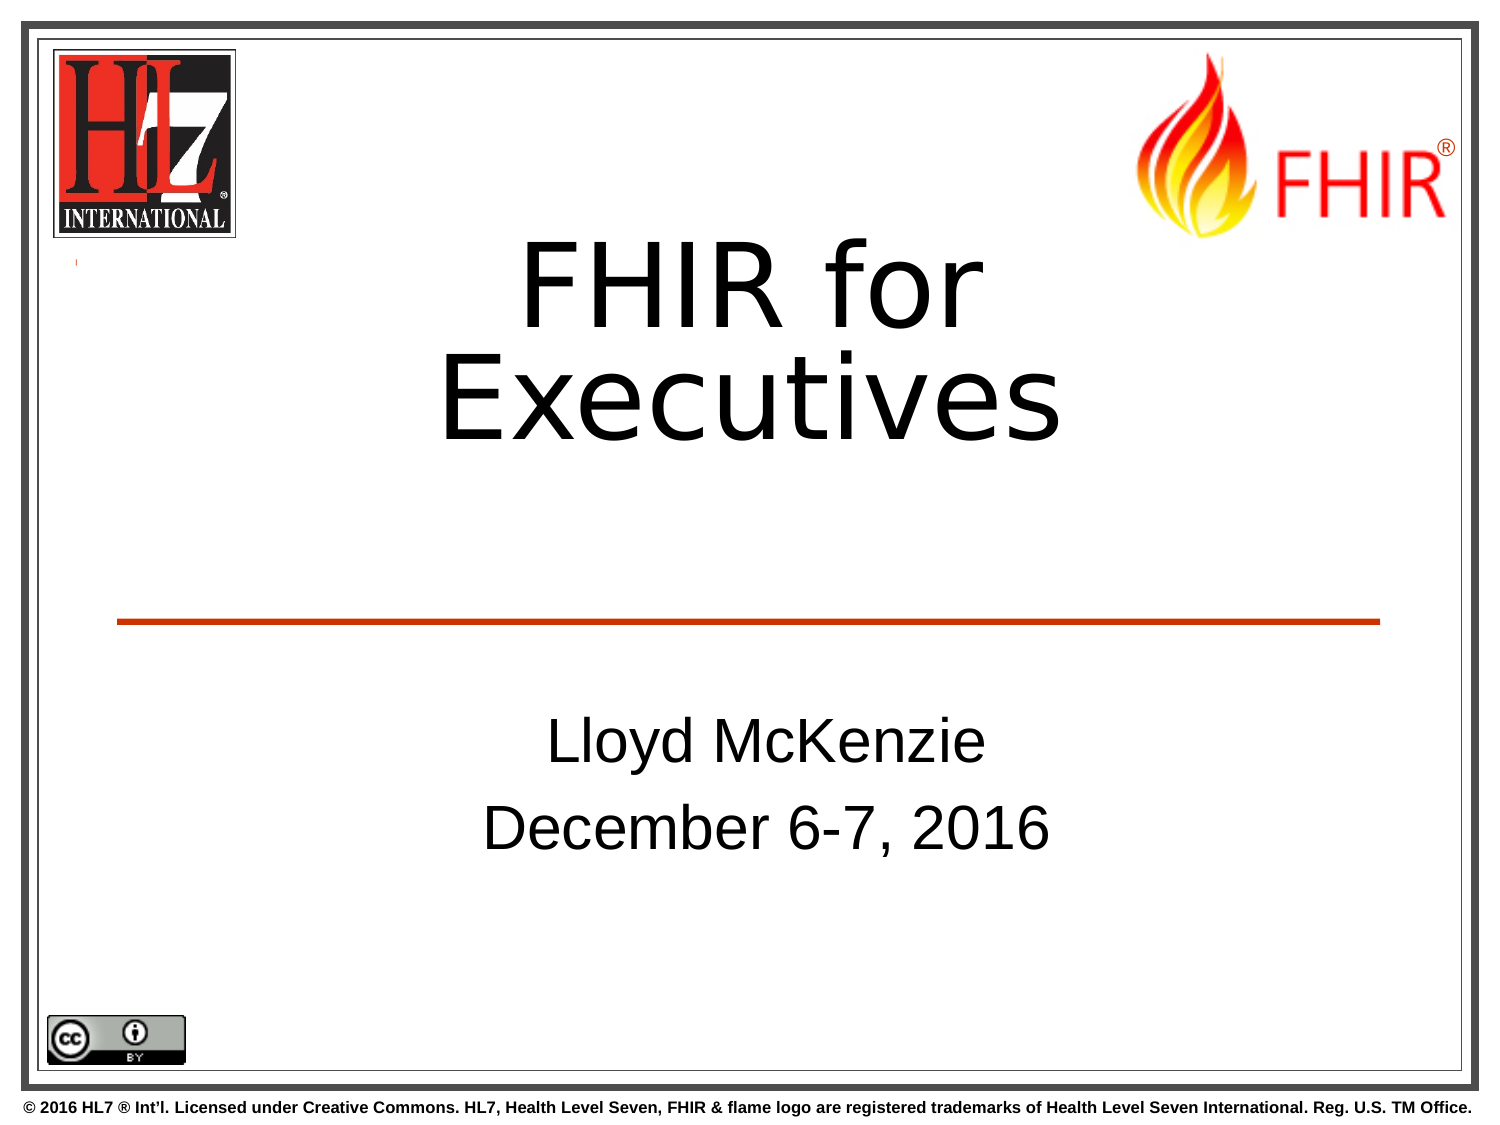

# FHIR for Executives
Lloyd McKenzie
December 6-7, 2016